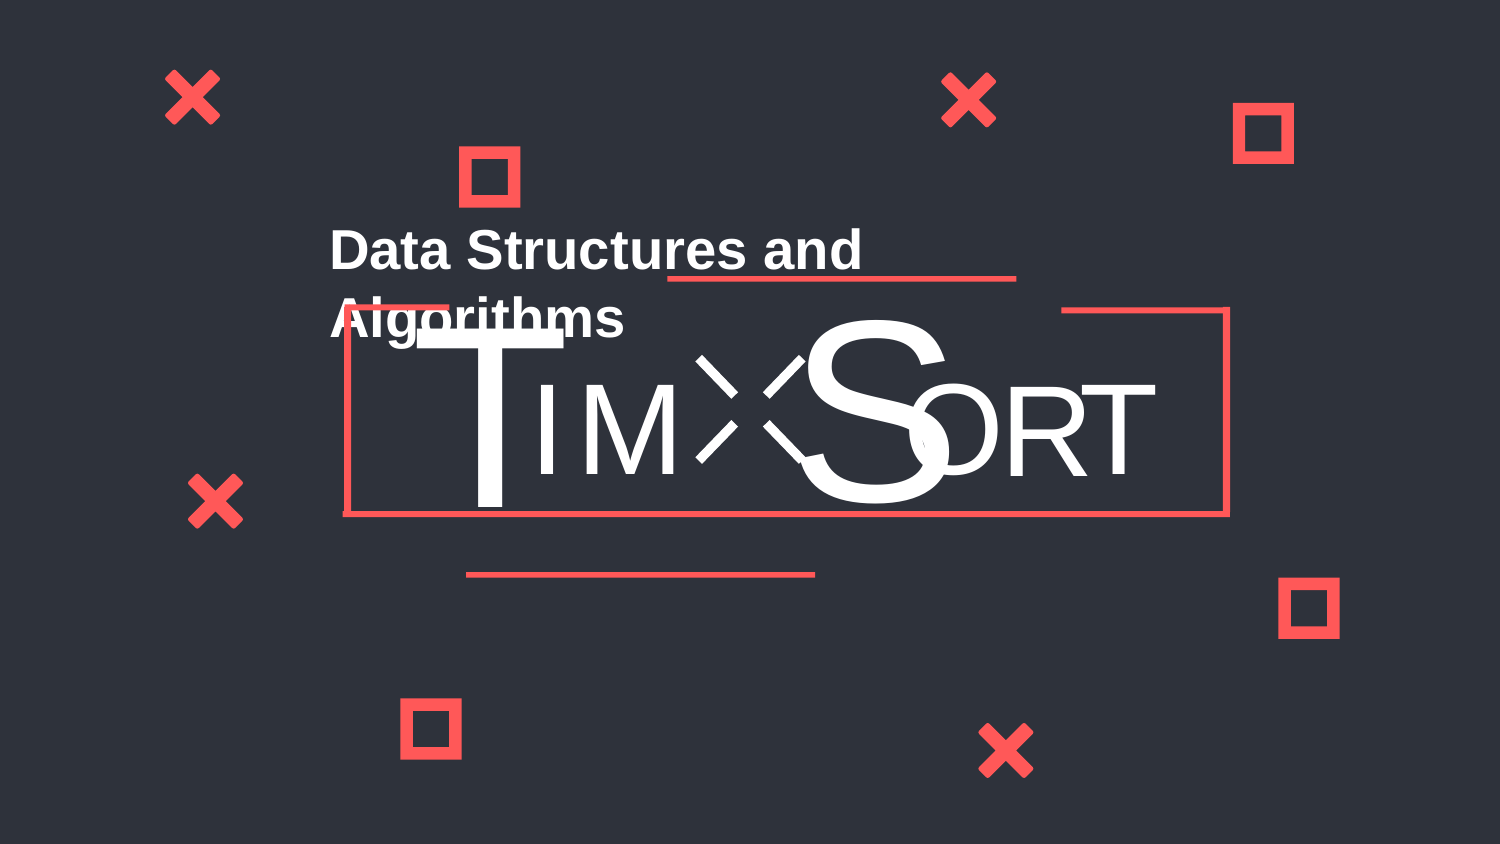

Data Structures and Algorithms
S
T

#ffffff
#16191f
#2e323b
#707070
#e7e7e7

I
M
O
T
R

#ff5858
#fcc642
#dba0db
#72d9f0
#a5cf27